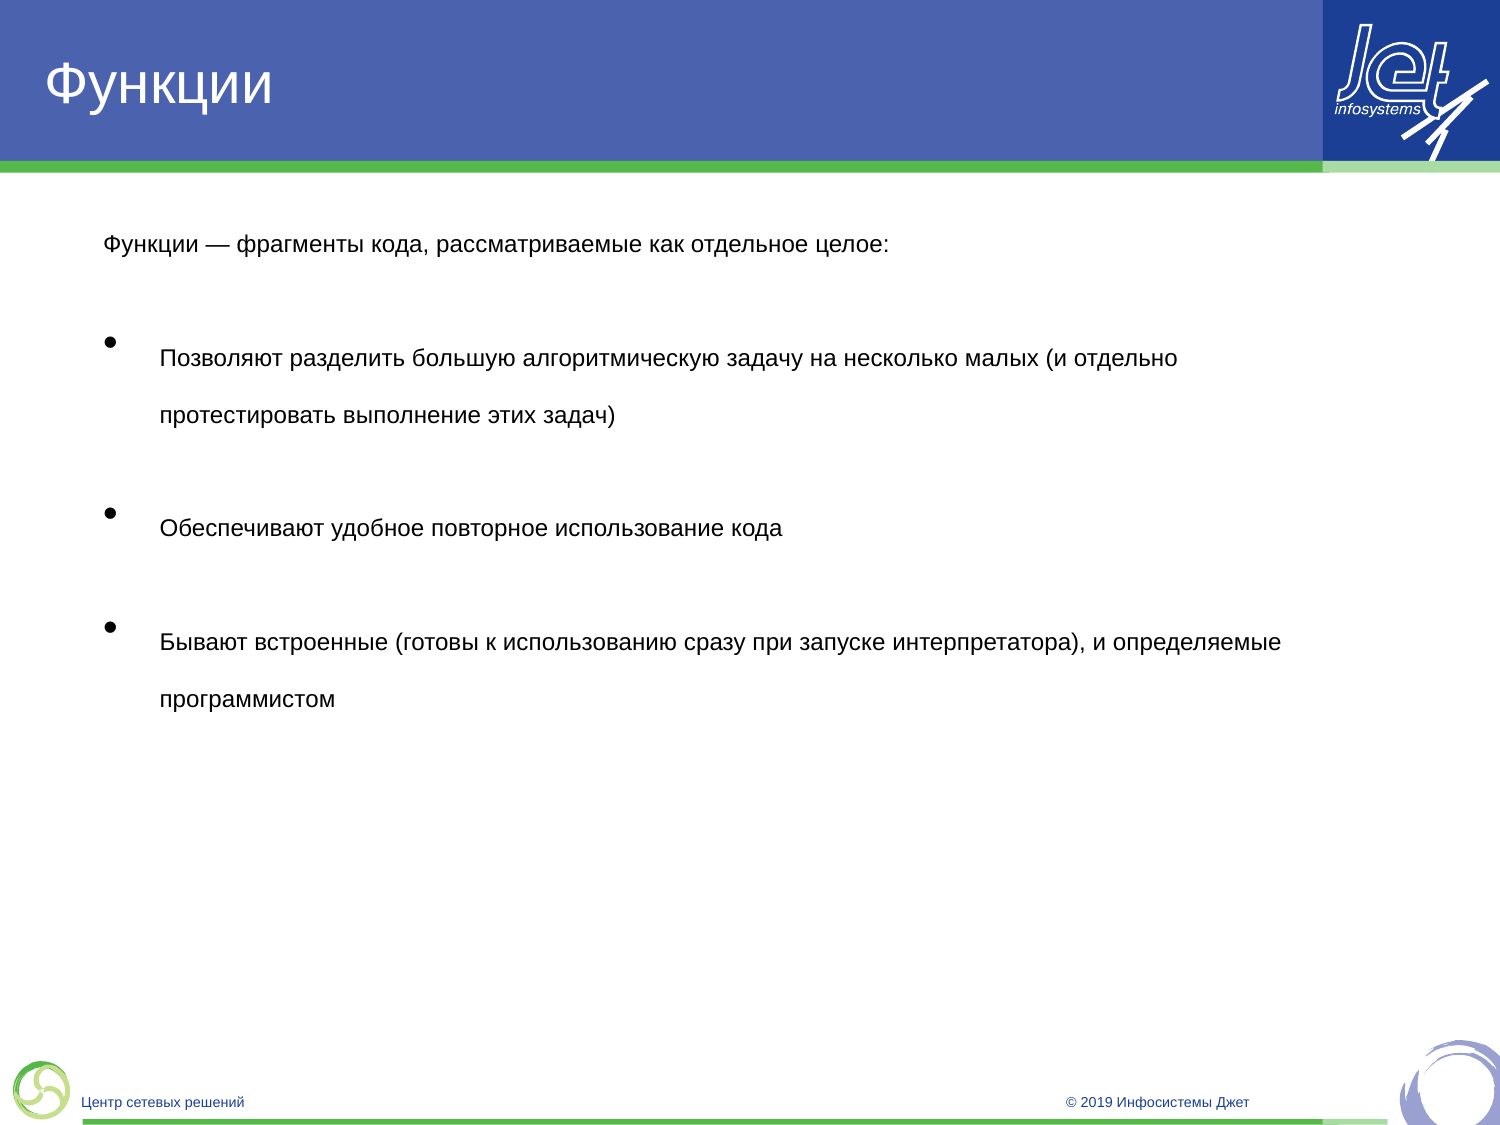

# Функции
Функции — фрагменты кода, рассматриваемые как отдельное целое:

Позволяют разделить большую алгоритмическую задачу на несколько малых (и отдельно протестировать выполнение этих задач)

Обеспечивают удобное повторное использование кода

Бывают встроенные (готовы к использованию сразу при запуске интерпретатора), и определяемые программистом